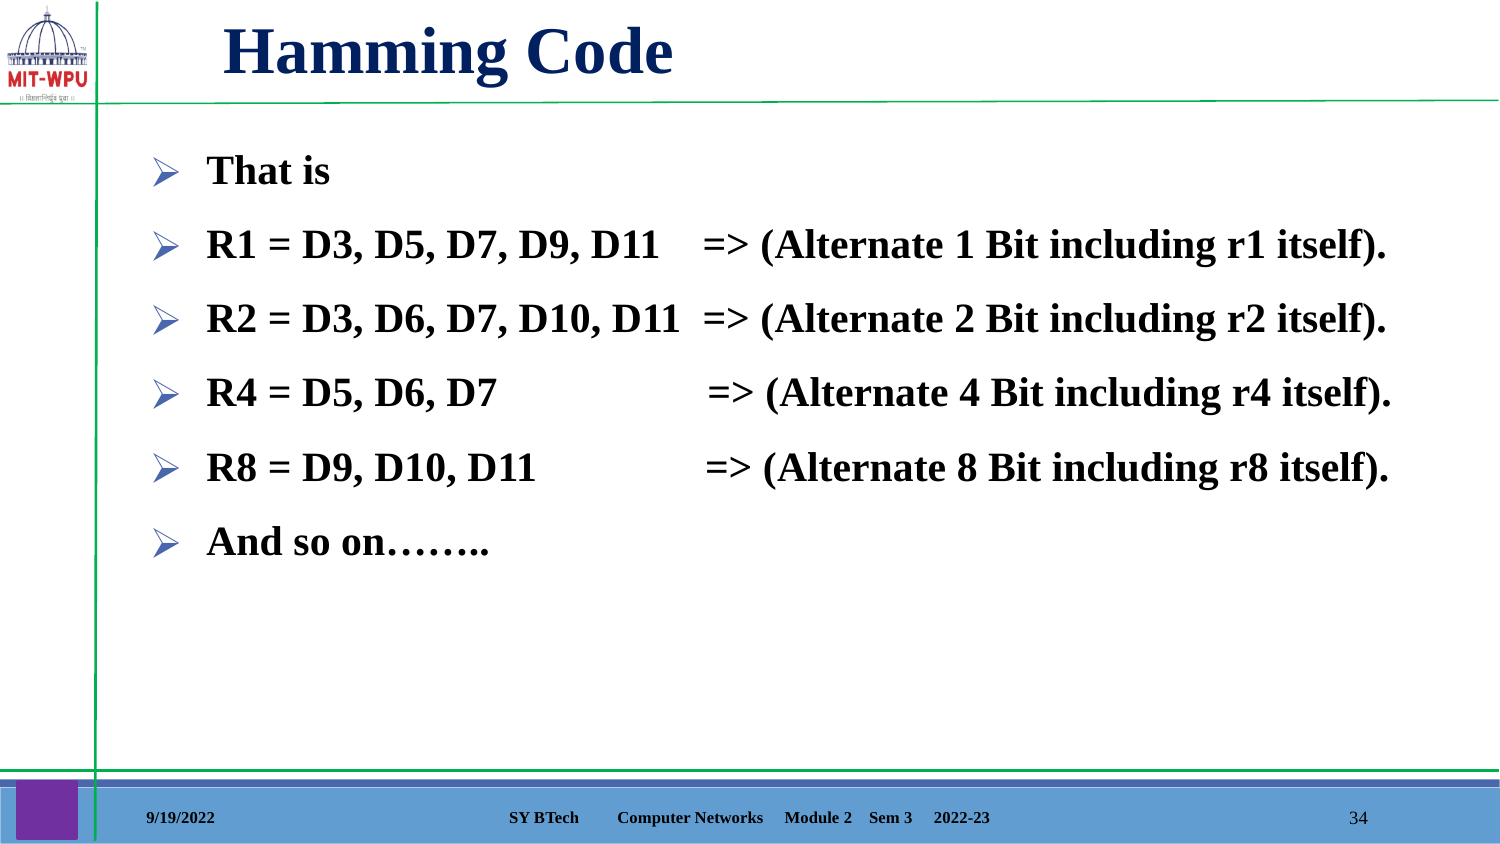

Hamming Code
That is
R1 = D3, D5, D7, D9, D11    => (Alternate 1 Bit including r1 itself).
R2 = D3, D6, D7, D10, D11  => (Alternate 2 Bit including r2 itself).
R4 = D5, D6, D7                    => (Alternate 4 Bit including r4 itself).
R8 = D9, D10, D11                => (Alternate 8 Bit including r8 itself).
And so on……..

9/19/2022
SY BTech         Computer Networks     Module 2    Sem 3     2022-23
34